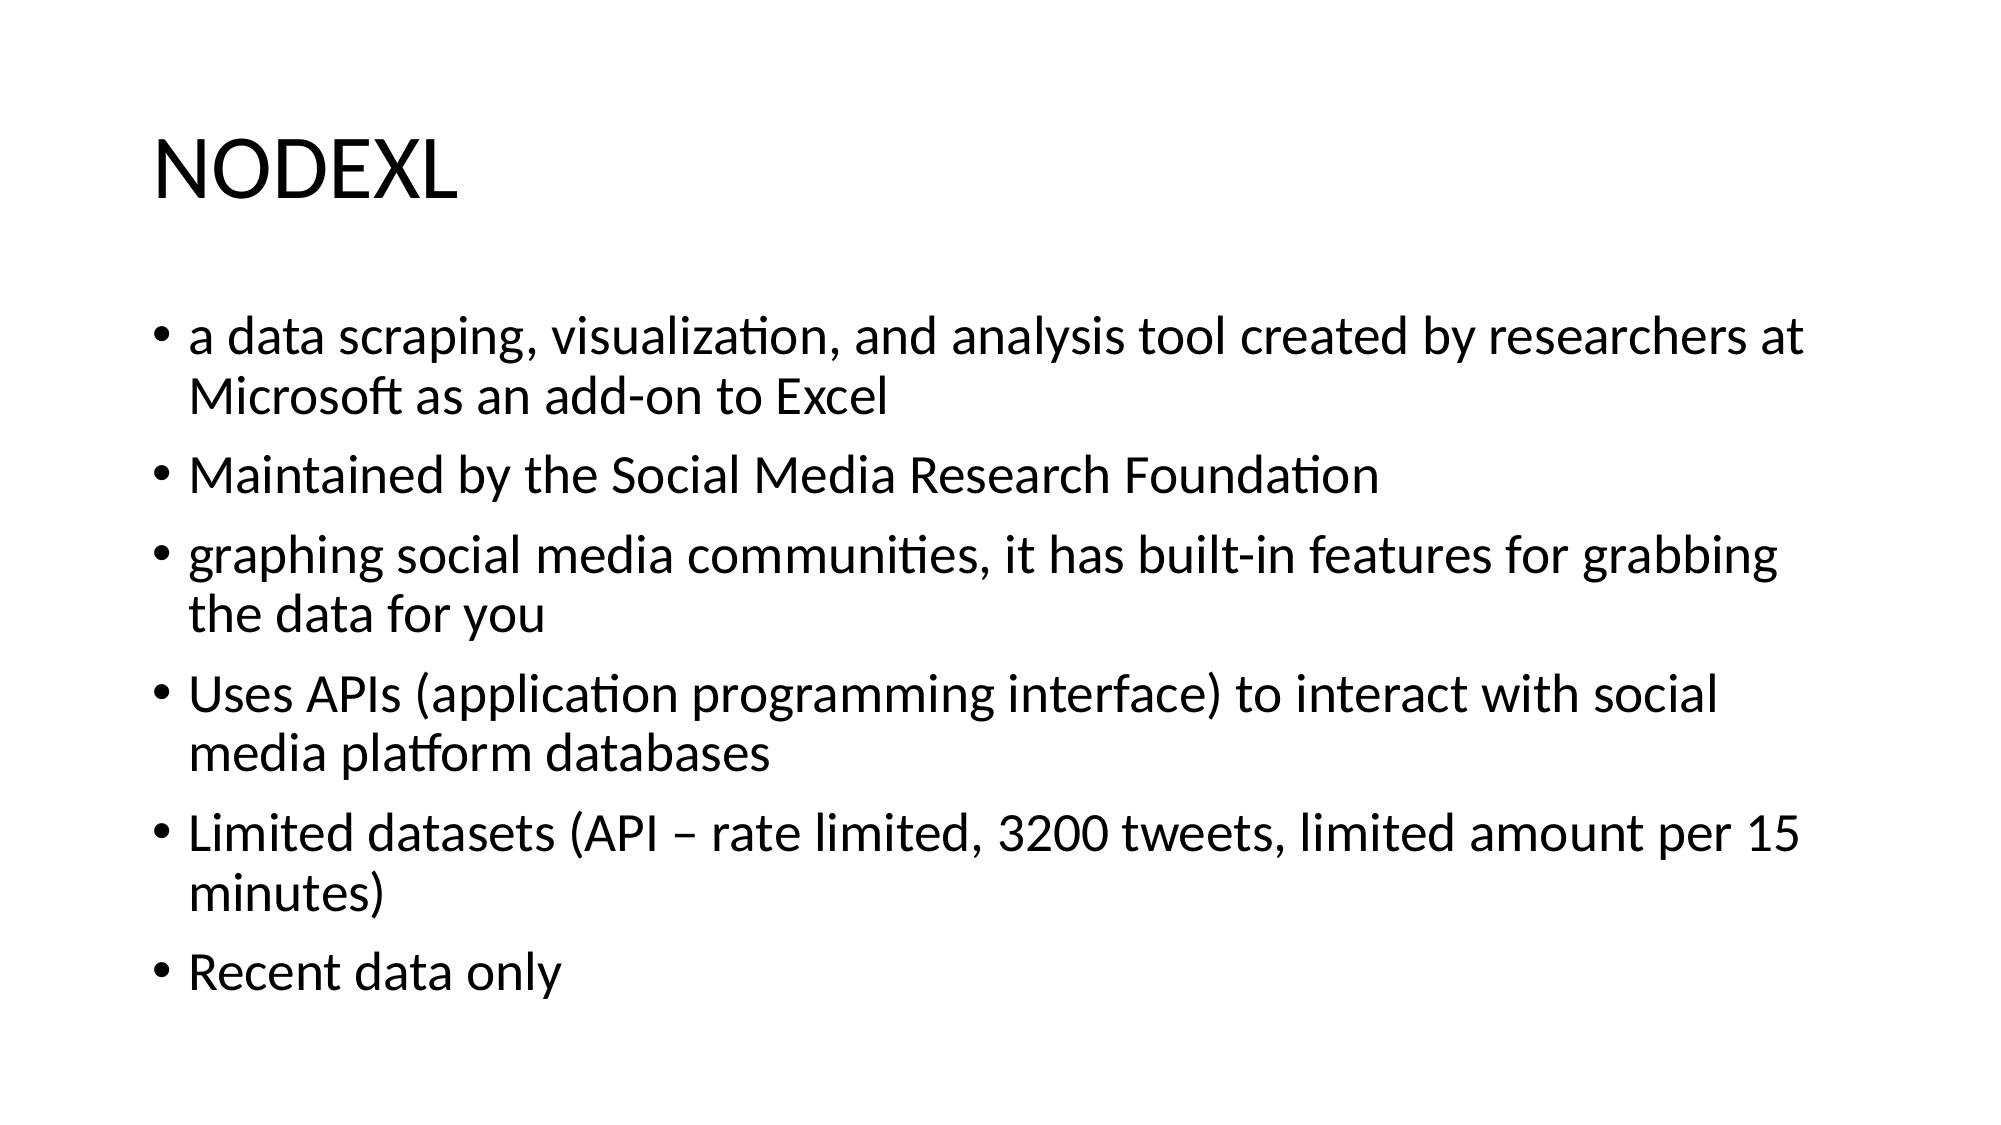

# NODEXL
a data scraping, visualization, and analysis tool created by researchers at Microsoft as an add-on to Excel
Maintained by the Social Media Research Foundation
graphing social media communities, it has built-in features for grabbing the data for you
Uses APIs (application programming interface) to interact with social media platform databases
Limited datasets (API – rate limited, 3200 tweets, limited amount per 15 minutes)
Recent data only